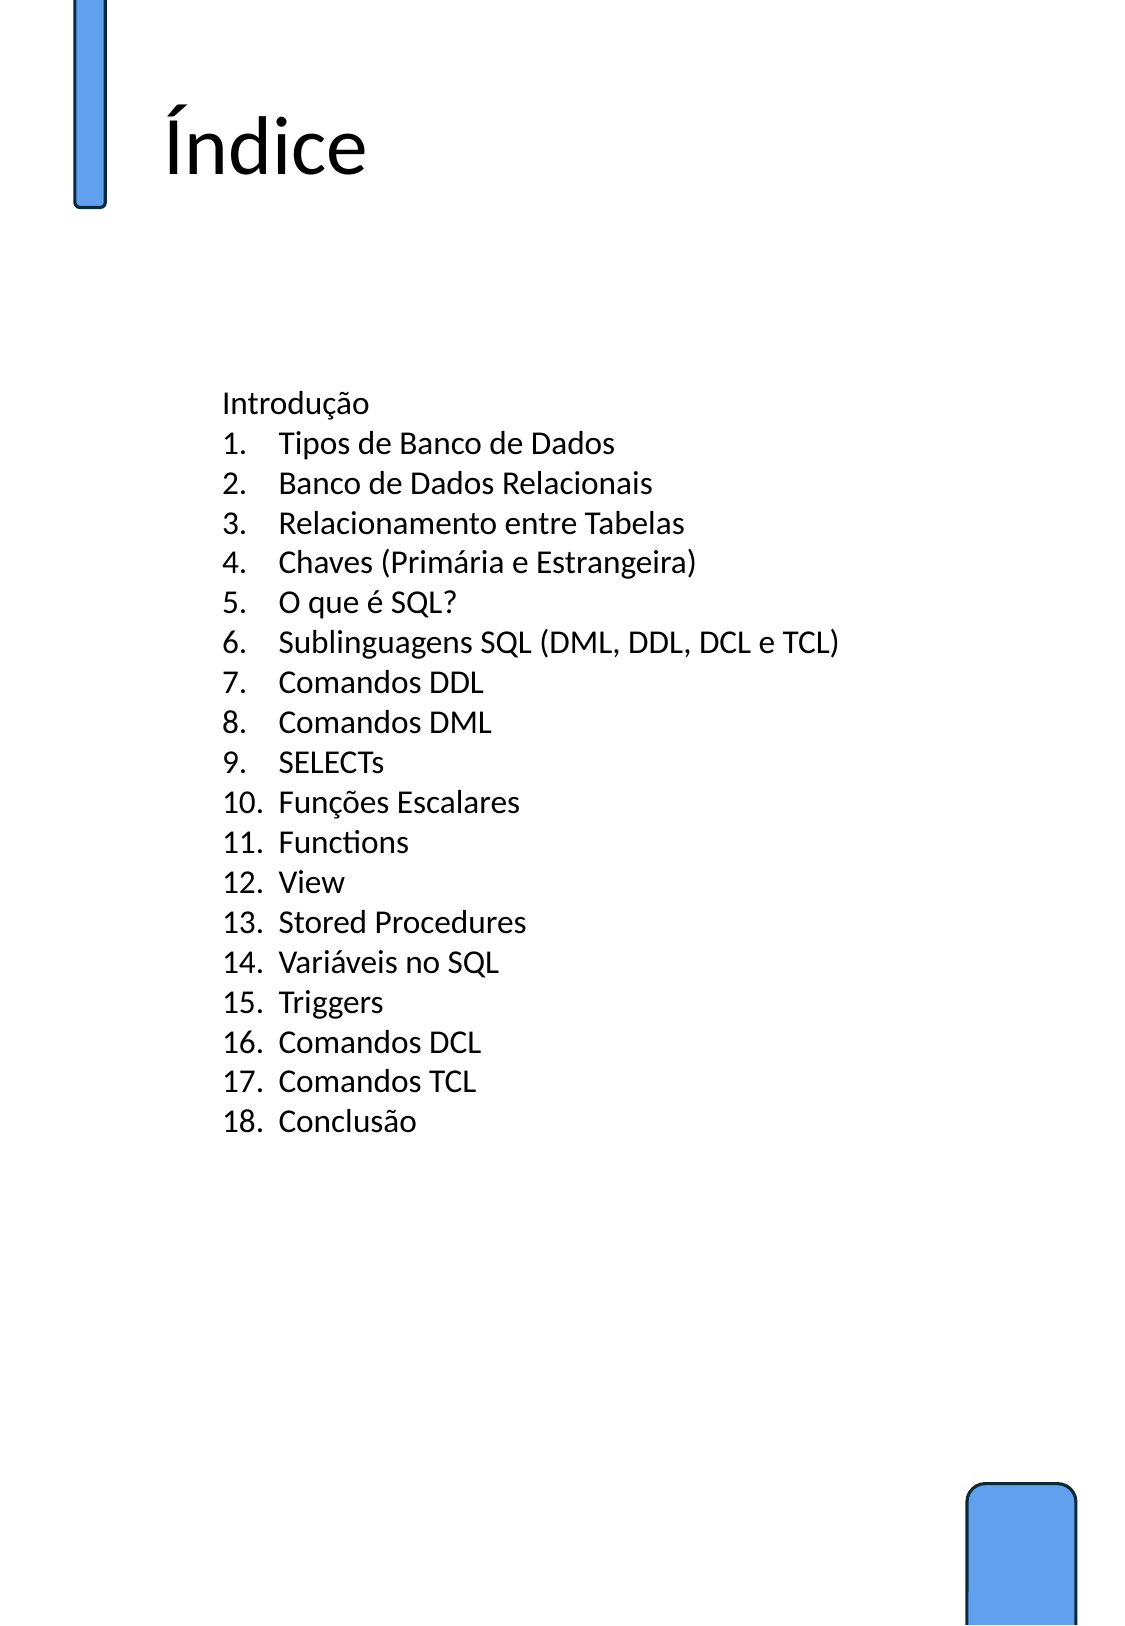

Índice

Introdução
Tipos de Banco de Dados
Banco de Dados Relacionais
Relacionamento entre Tabelas
Chaves (Primária e Estrangeira)
O que é SQL?
Sublinguagens SQL (DML, DDL, DCL e TCL)
Comandos DDL
Comandos DML
SELECTs
Funções Escalares
Functions
View
Stored Procedures
Variáveis no SQL
Triggers
Comandos DCL
Comandos TCL
Conclusão